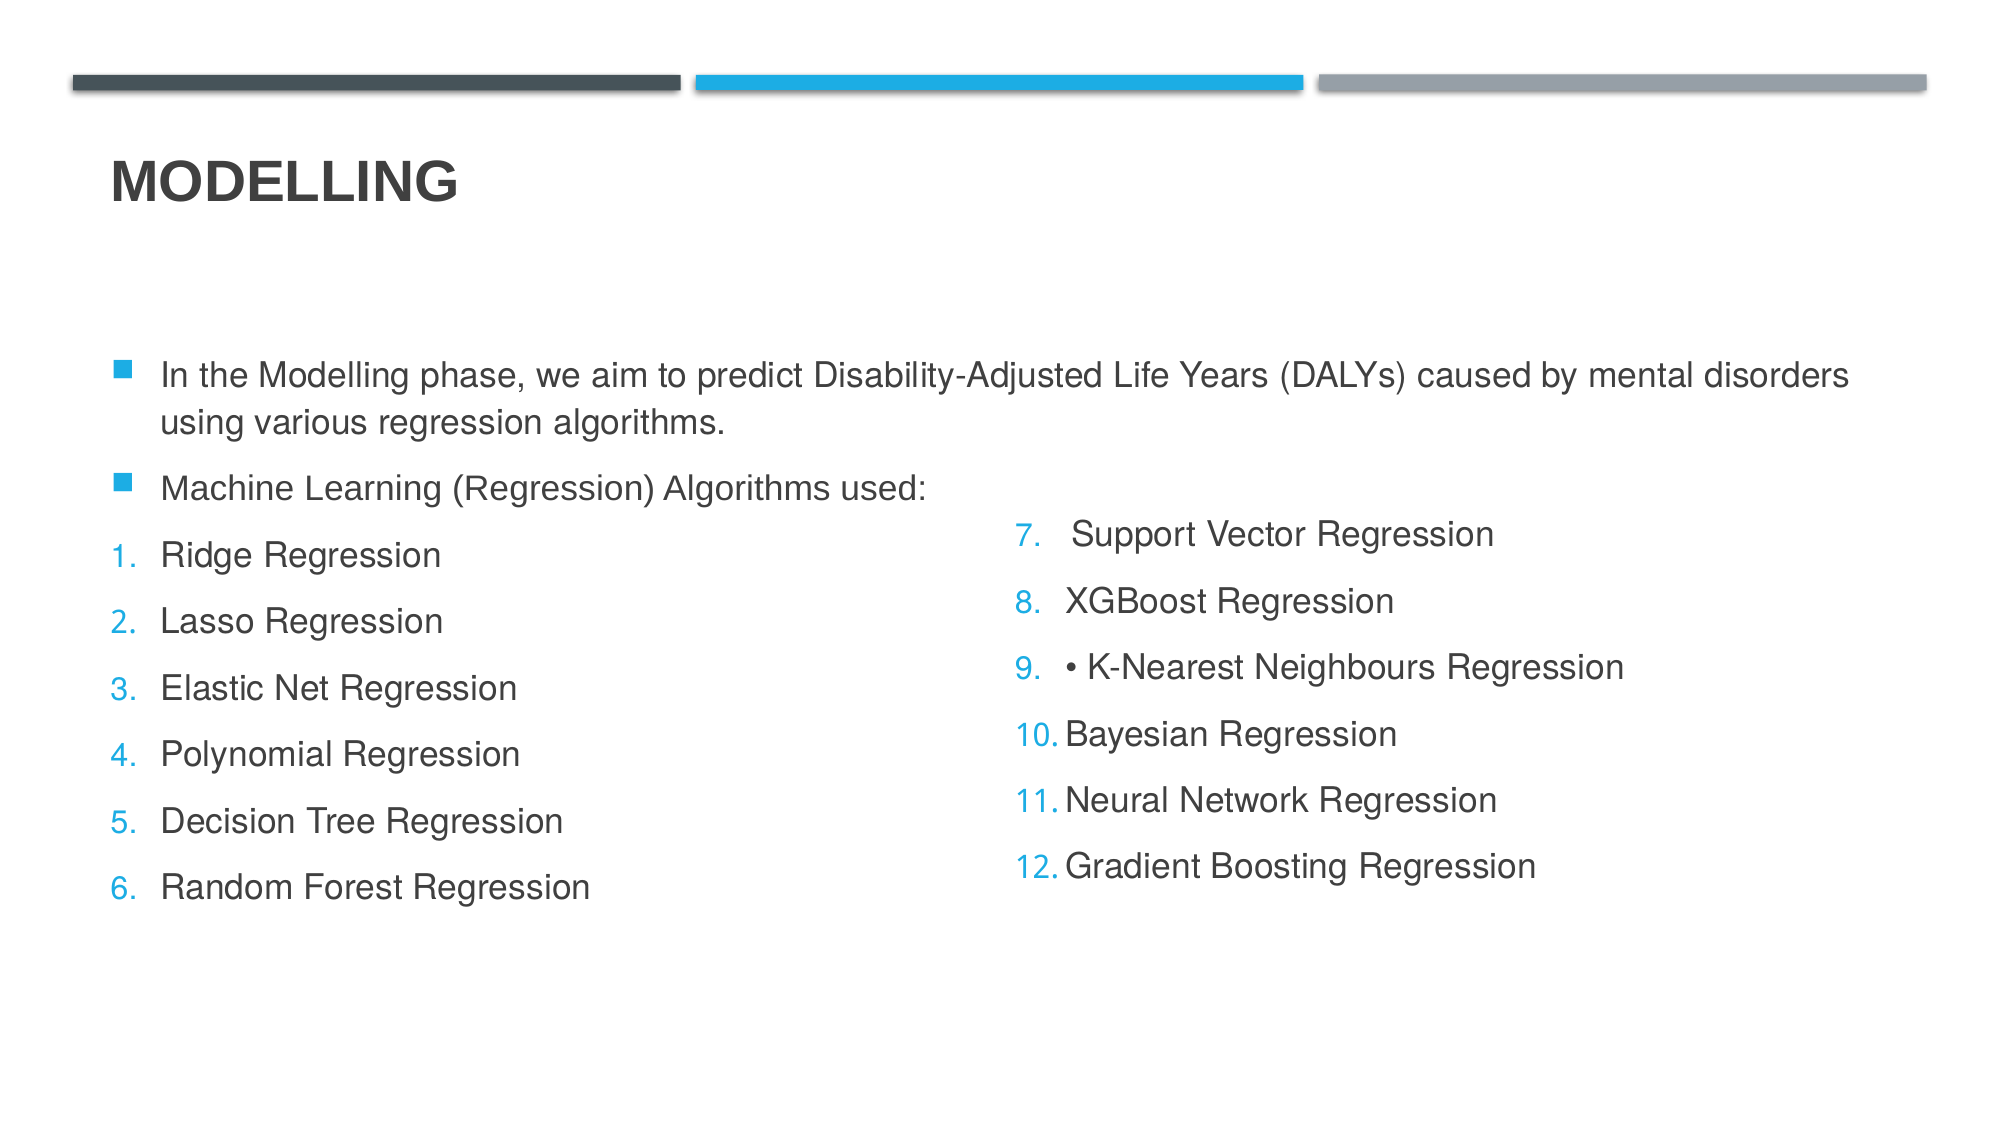

# MODELLING
In the Modelling phase, we aim to predict Disability-Adjusted Life Years (DALYs) caused by mental disorders using various regression algorithms.
Machine Learning (Regression) Algorithms used:
Ridge Regression
﻿﻿Lasso Regression
Elastic Net Regression
Polynomial Regression
Decision Tree Regression
Random Forest Regression

Support Vector Regression
XGBoost Regression
• K-Nearest Neighbours Regression
﻿﻿﻿Bayesian Regression
﻿﻿﻿Neural Network Regression
﻿﻿﻿Gradient Boosting Regression